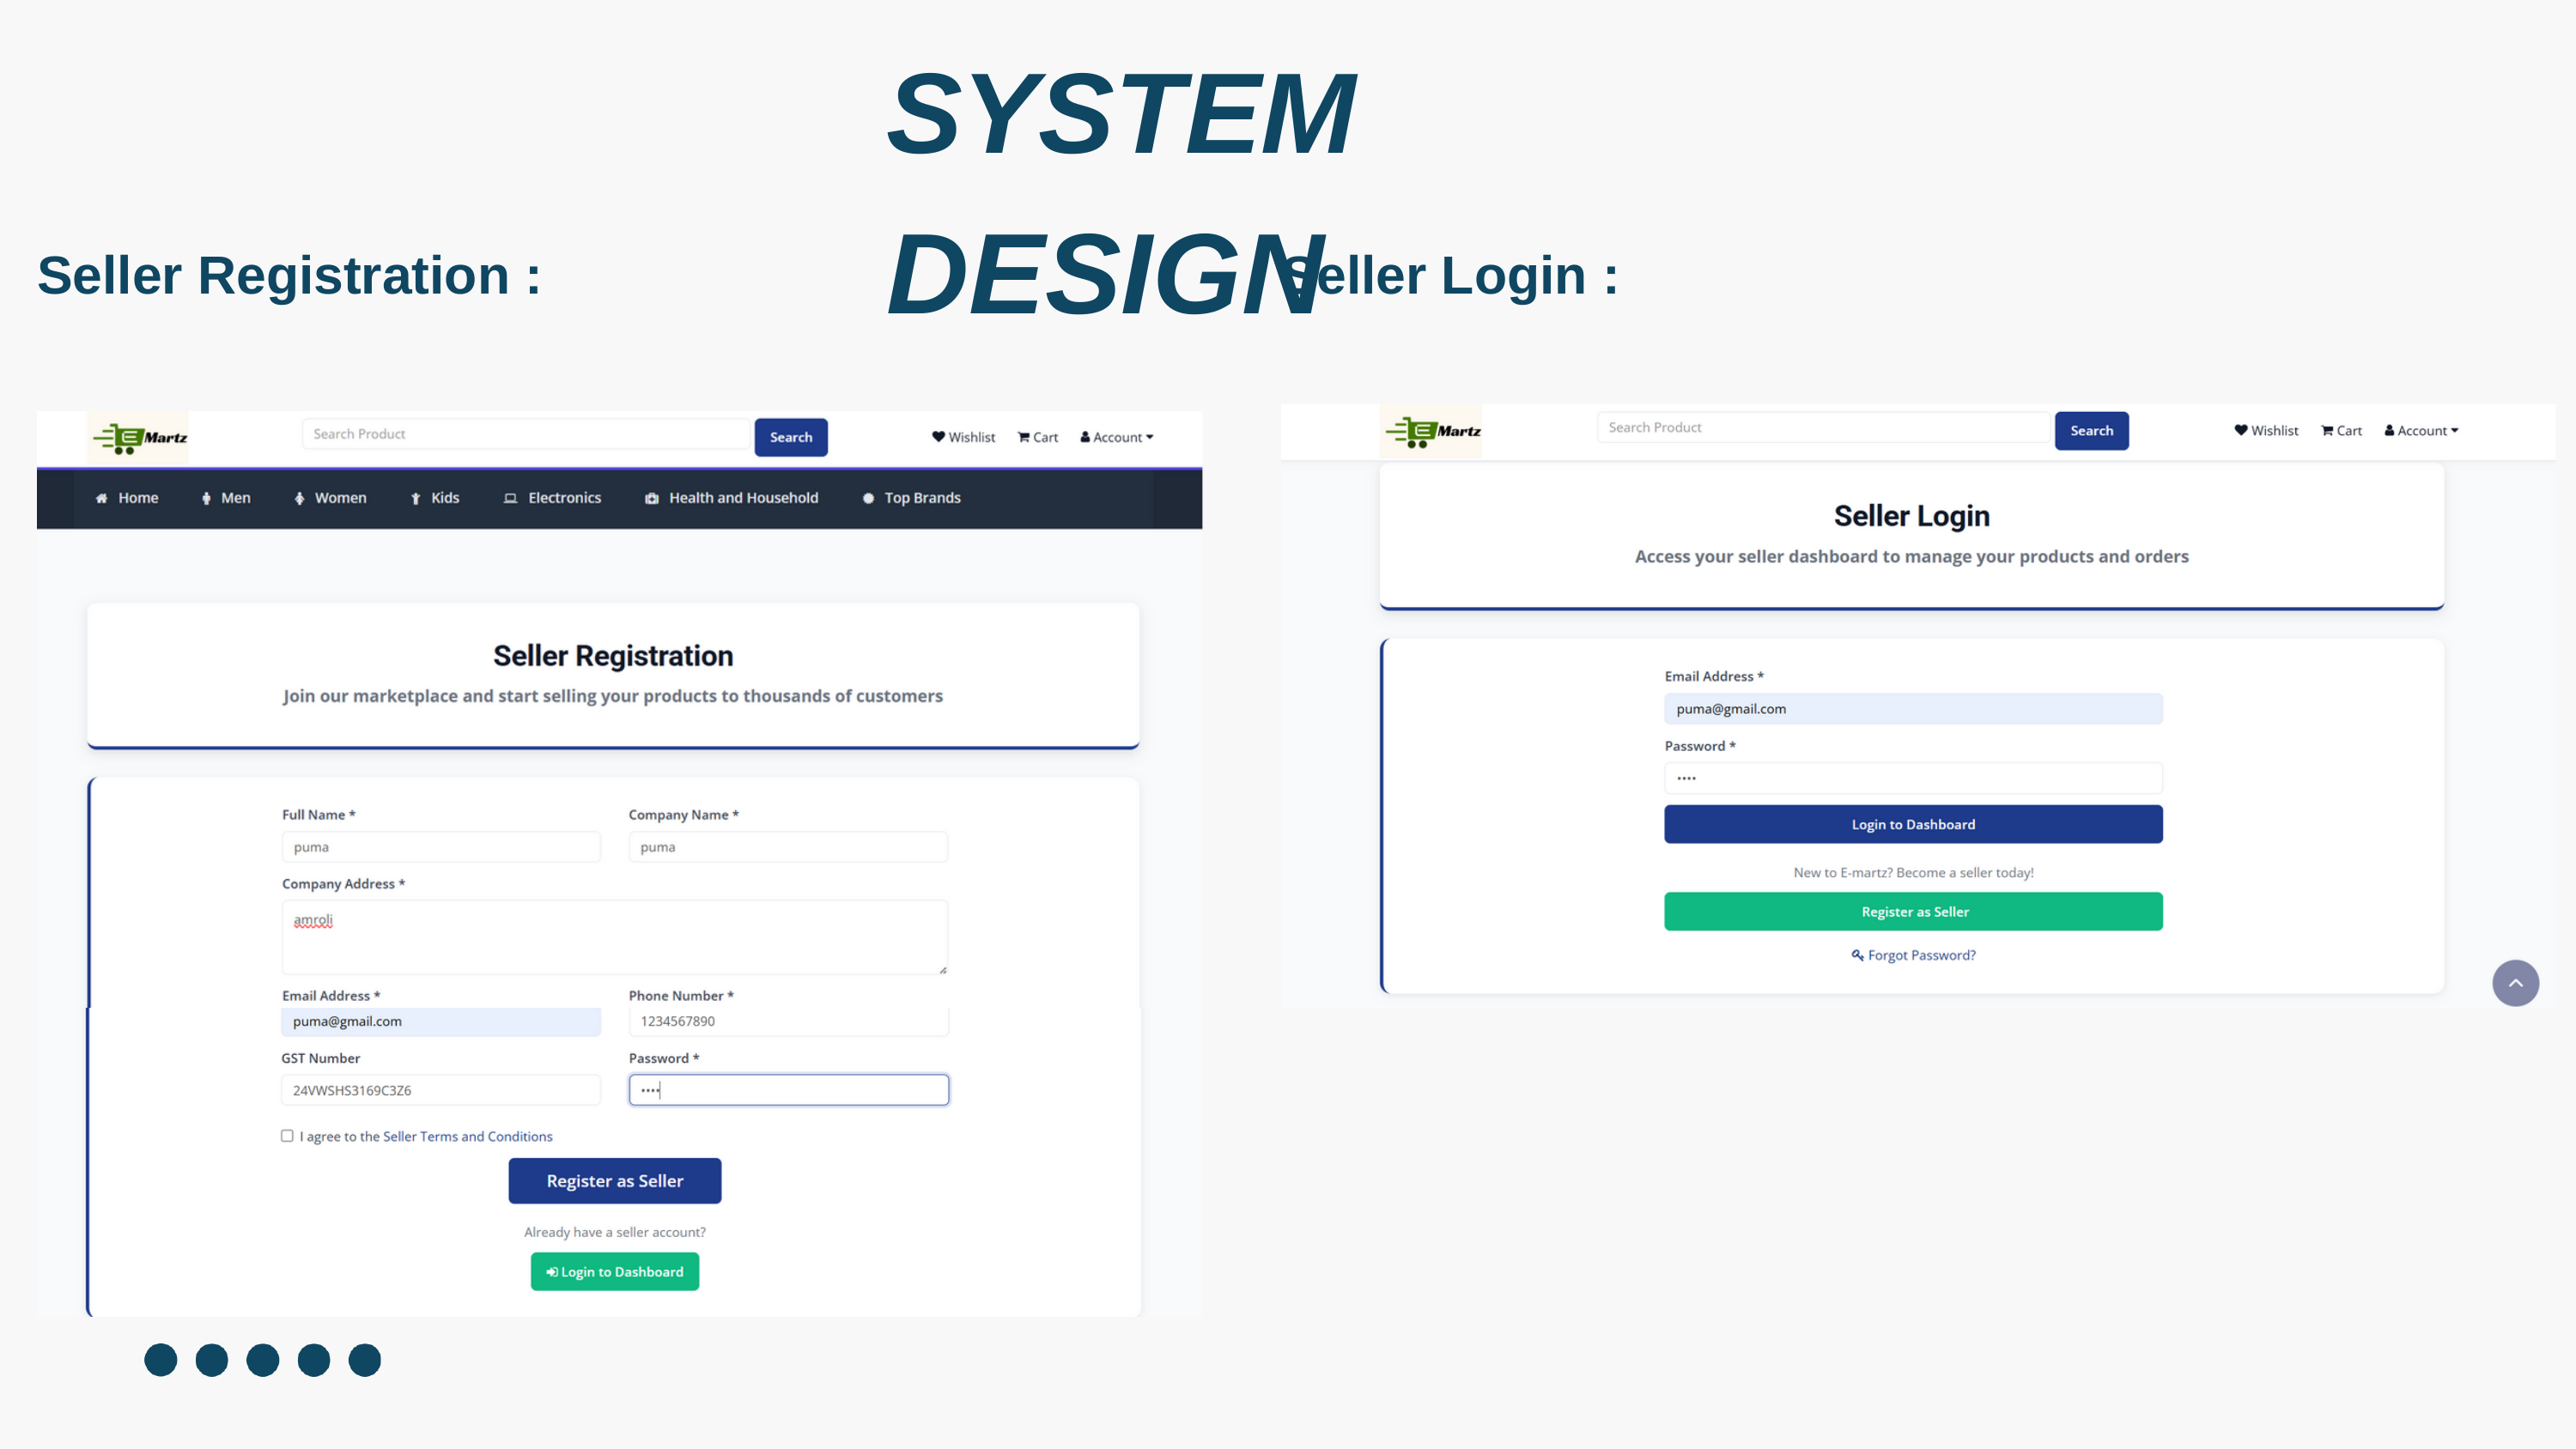

SYSTEM DESIGN
Seller Registration :
Seller Login :